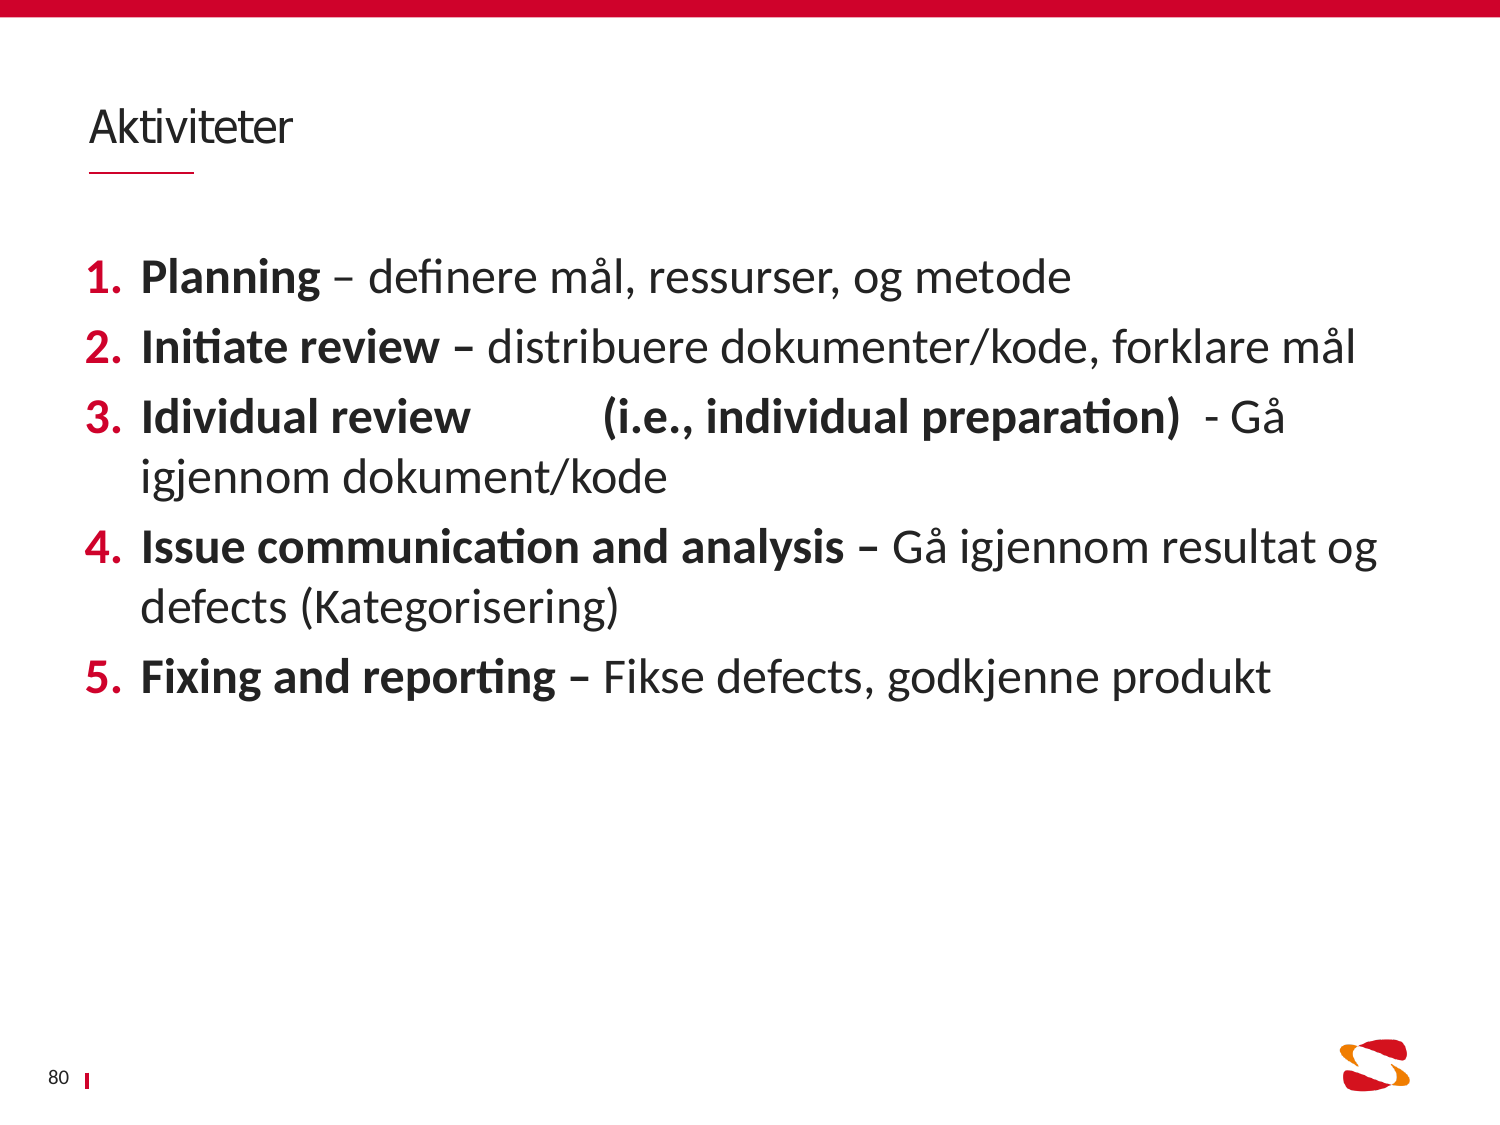

# Aktiviteter
Planning – definere mål, ressurser, og metode
Initiate review – distribuere dokumenter/kode, forklare mål
Idividual review	 (i.e., individual preparation)  - Gå igjennom dokument/kode
Issue communication and analysis – Gå igjennom resultat og defects (Kategorisering)
Fixing and reporting – Fikse defects, godkjenne produkt

80